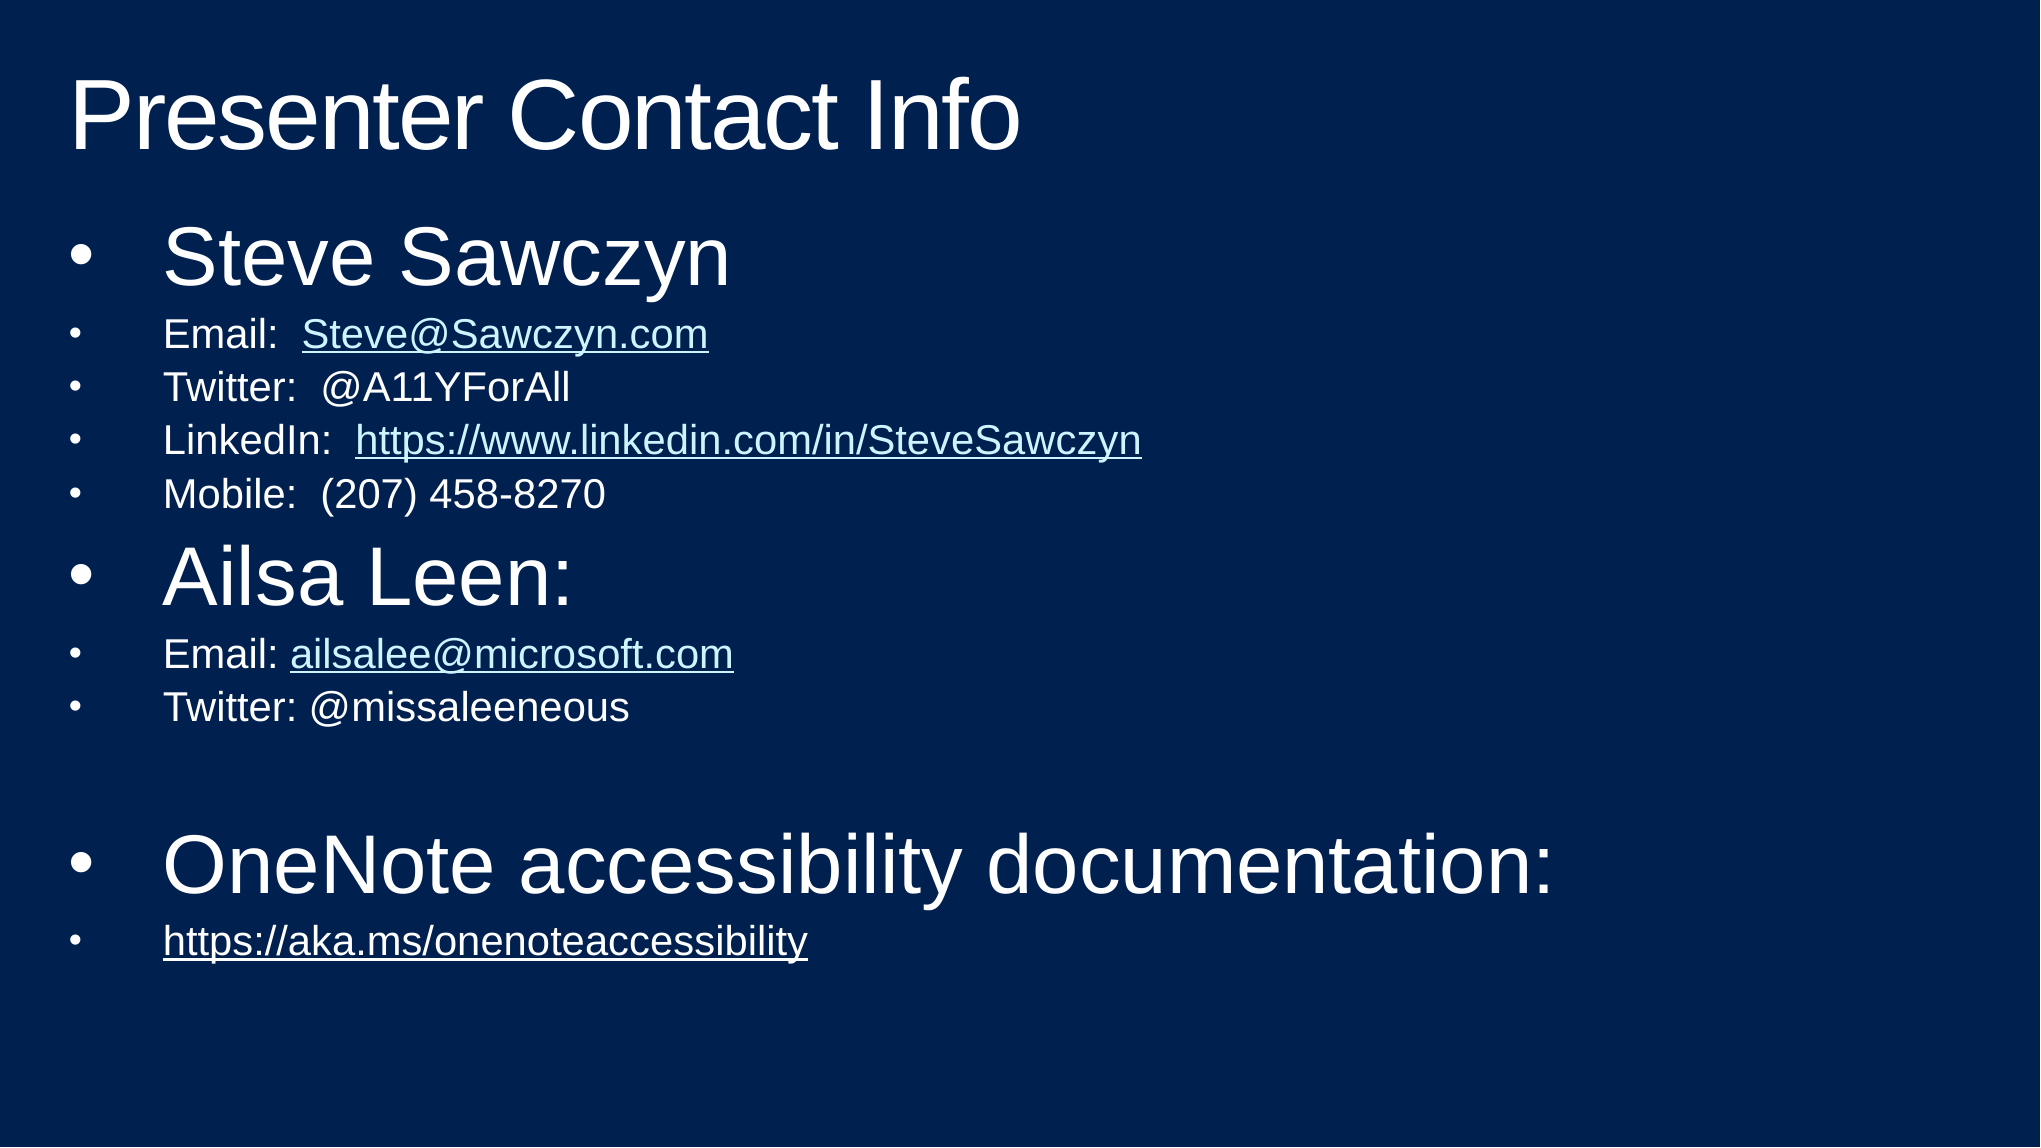

# Presenter Contact Info
Steve Sawczyn
Email:  Steve@Sawczyn.com
Twitter:  @A11YForAll
LinkedIn:  https://www.linkedin.com/in/SteveSawczyn
Mobile:  (207) 458-8270
Ailsa Leen:
Email: ailsalee@microsoft.com
Twitter: @missaleeneous

OneNote accessibility documentation:
https://aka.ms/onenoteaccessibility